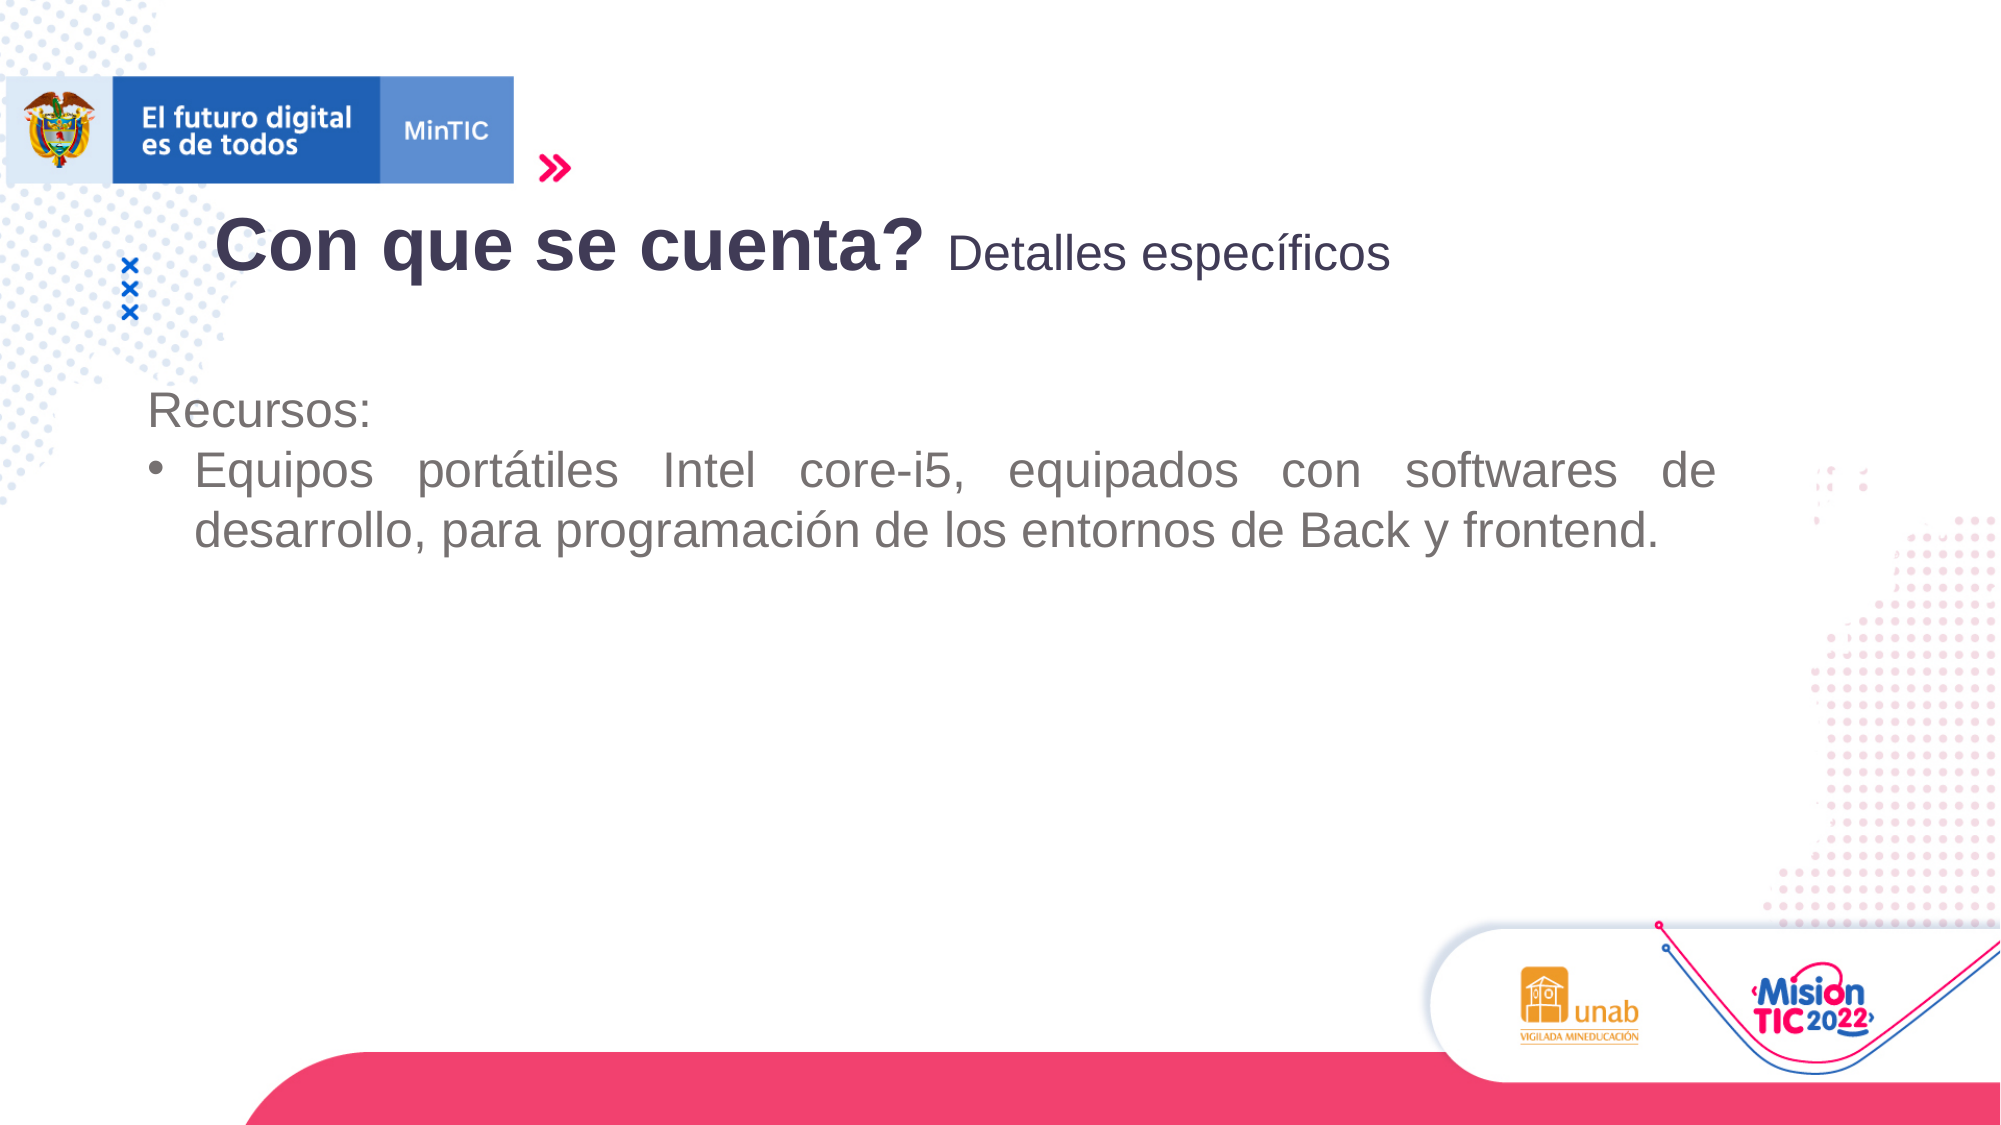

Con que se cuenta? Detalles específicos
Recursos:
Equipos portátiles Intel core-i5, equipados con softwares de desarrollo, para programación de los entornos de Back y frontend.